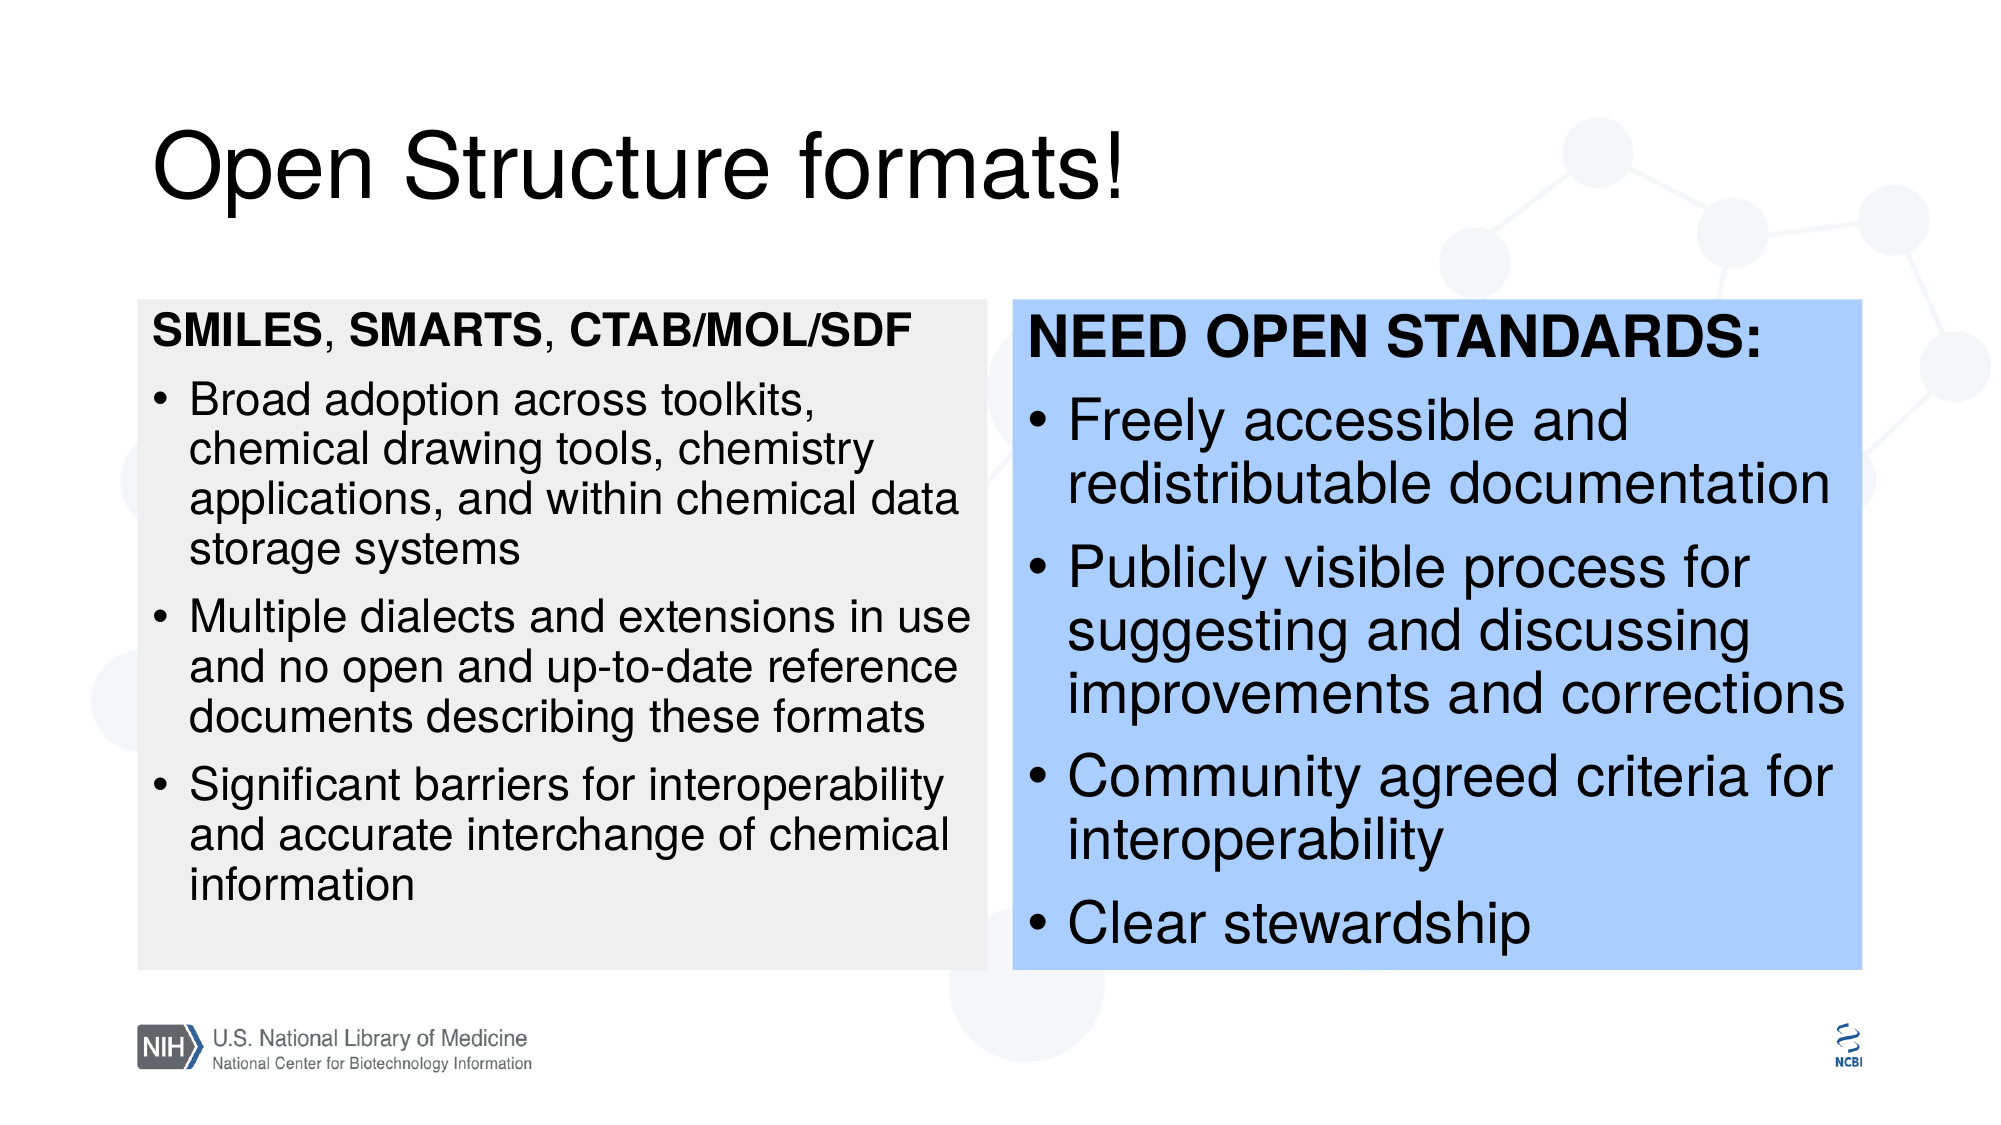

# Open Structure formats!
SMILES, SMARTS, CTAB/MOL/SDF
Broad adoption across toolkits, chemical drawing tools, chemistry applications, and within chemical data storage systems
Multiple dialects and extensions in use and no open and up-to-date reference documents describing these formats
Significant barriers for interoperability and accurate interchange of chemical information
NEED OPEN STANDARDS:
Freely accessible and redistributable documentation
Publicly visible process for suggesting and discussing improvements and corrections
Community agreed criteria for interoperability
Clear stewardship